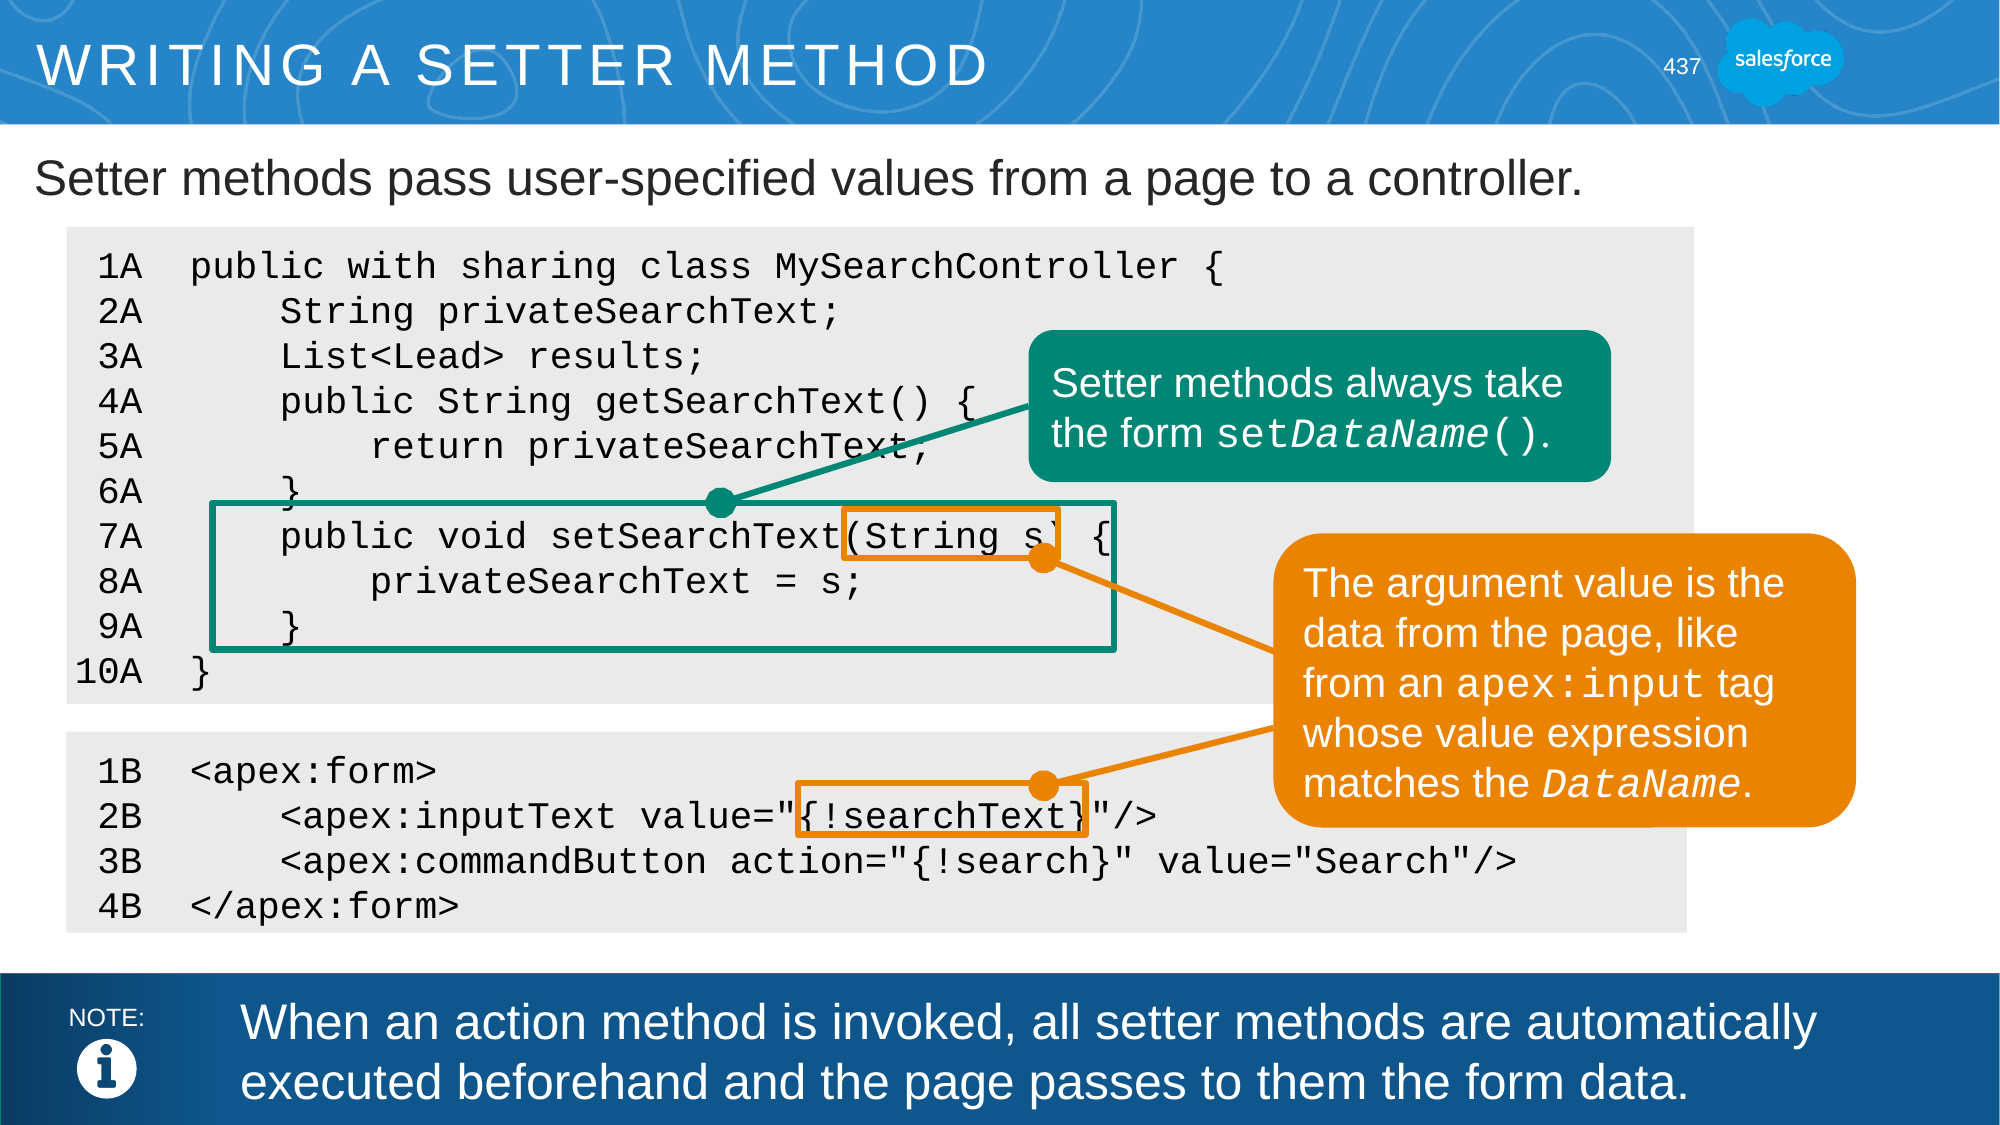

# Writing a Setter Method
437
Setter methods pass user-specified values from a page to a controller.

1A
2A
3A
4A
5A
6A
7A
8A
9A
10A
public with sharing class MySearchController {
    String privateSearchText;
    List<Lead> results;
    public String getSearchText() {
        return privateSearchText;
    }
    public void setSearchText(String s) {
        privateSearchText = s;
    }
}
Setter methods always take the form setDataName().

The argument value is the data from the page, like from an apex:input tag whose value expression matches the DataName.

1B
2B
3B
4B
<apex:form>
    <apex:inputText value="{!searchText}"/>
    <apex:commandButton action="{!search}" value="Search"/>
</apex:form>

When an action method is invoked, all setter methods are automatically executed beforehand and the page passes to them the form data.
NOTE: